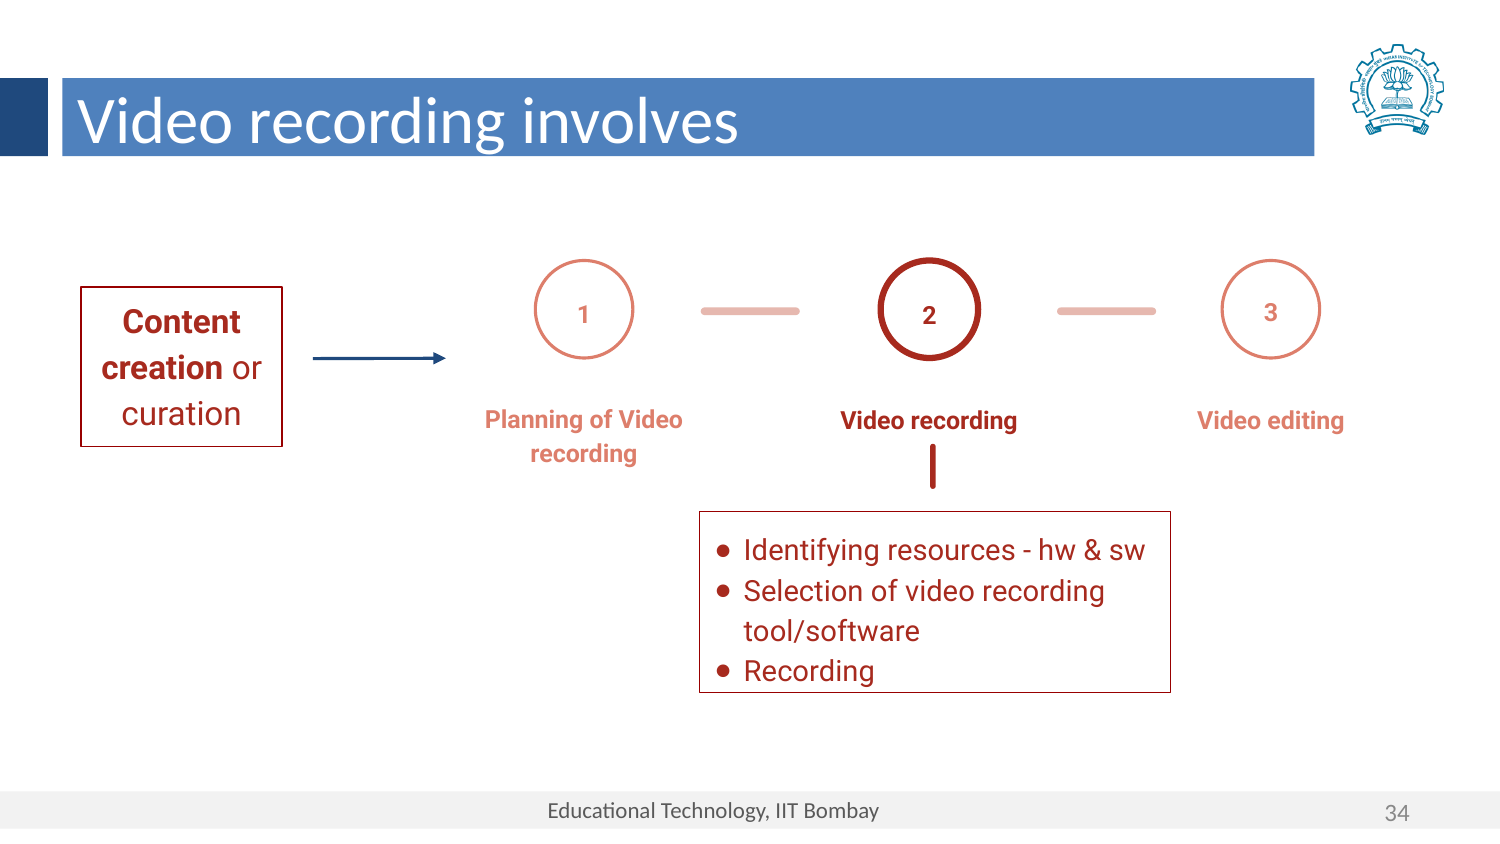

Video recording involves

1
Planning of Video recording

2
Video recording

3
Video editing
Content creation or curation

Identifying resources - hw & sw
Selection of video recording tool/software
Recording
34